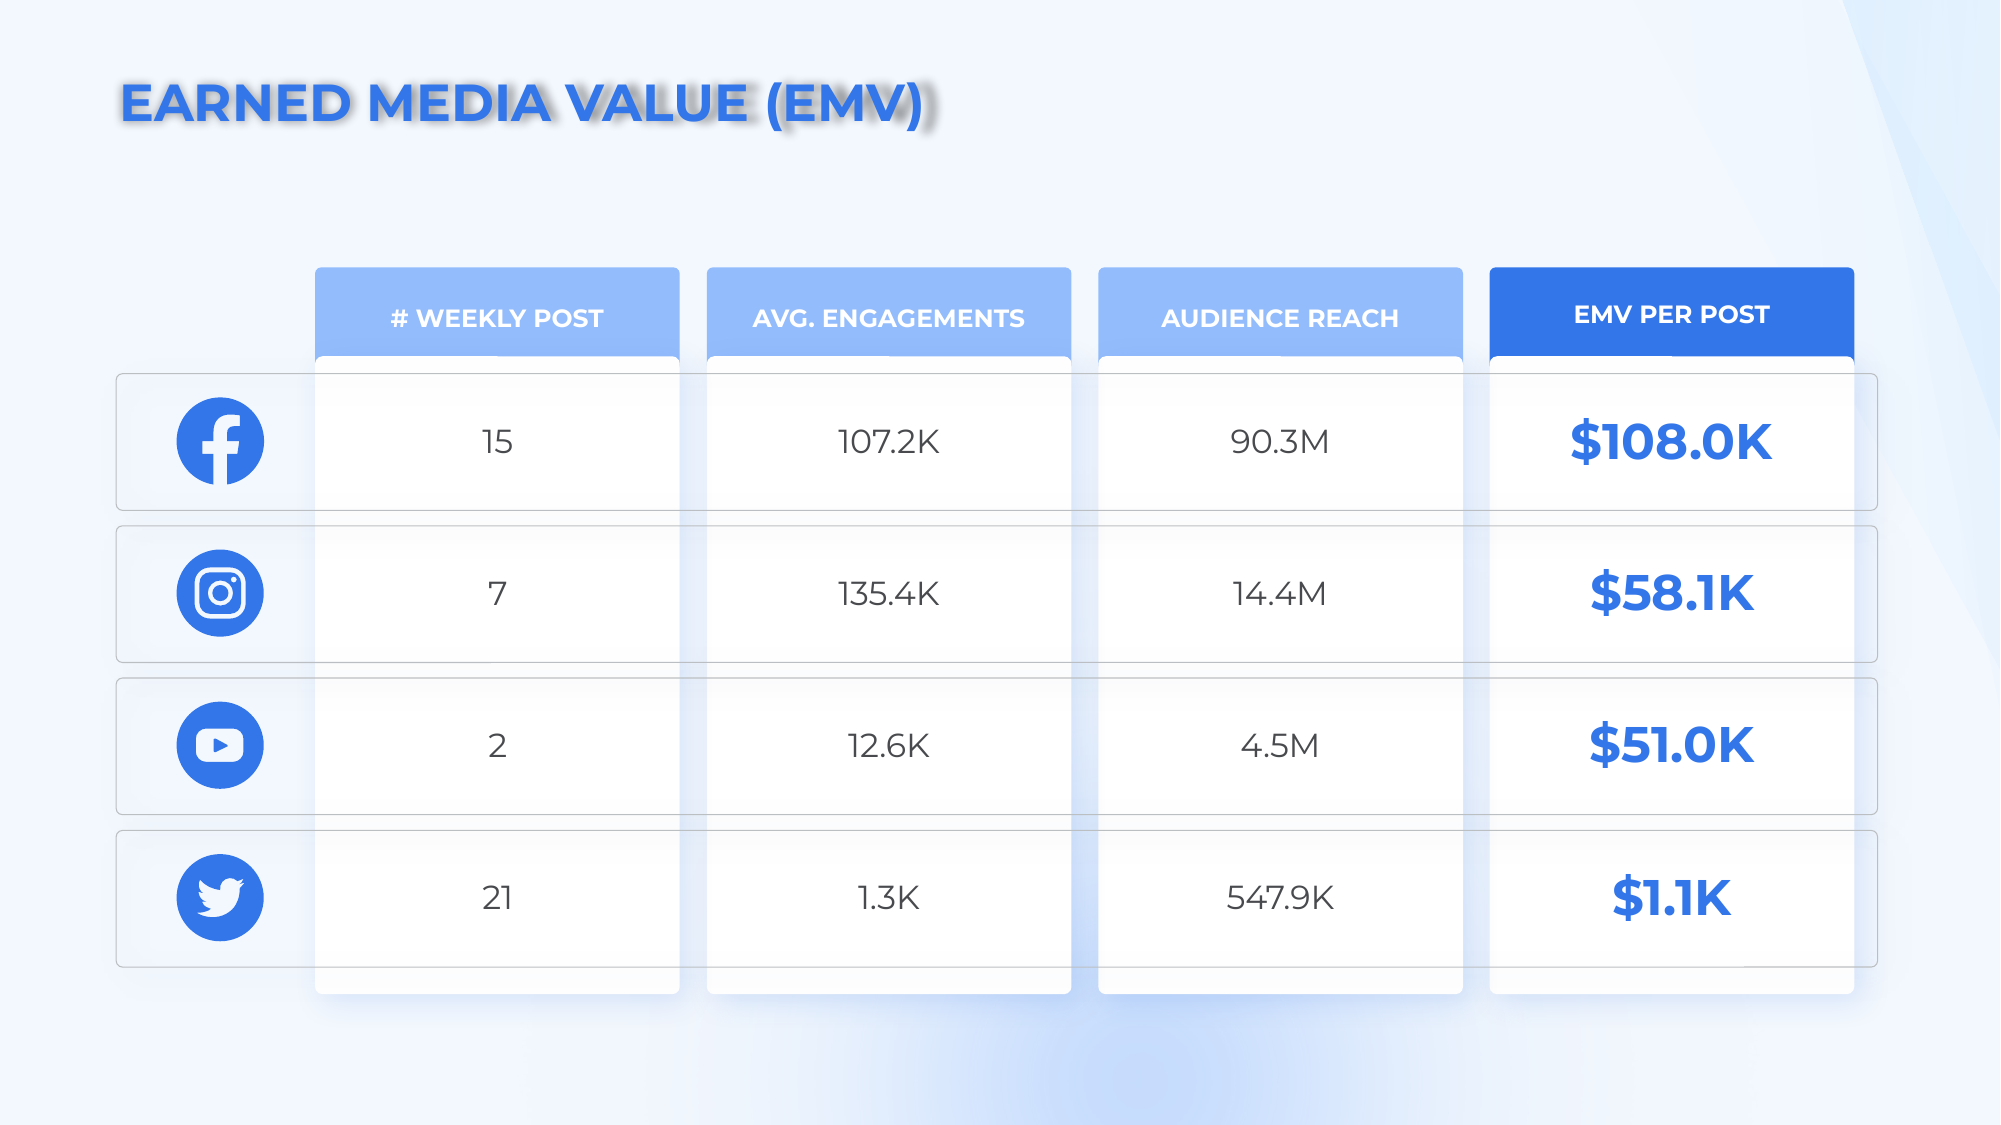

EARNED MEDIA VALUE (EMV)
# WEEKLY POST
AVG. ENGAGEMENTS
AUDIENCE REACH
EMV PER POST

15
107.2K
90.3M
$108.0K

7
135.4K
14.4M
$58.1K

2
12.6K
4.5M
$51.0K

21
1.3K
547.9K
$1.1K